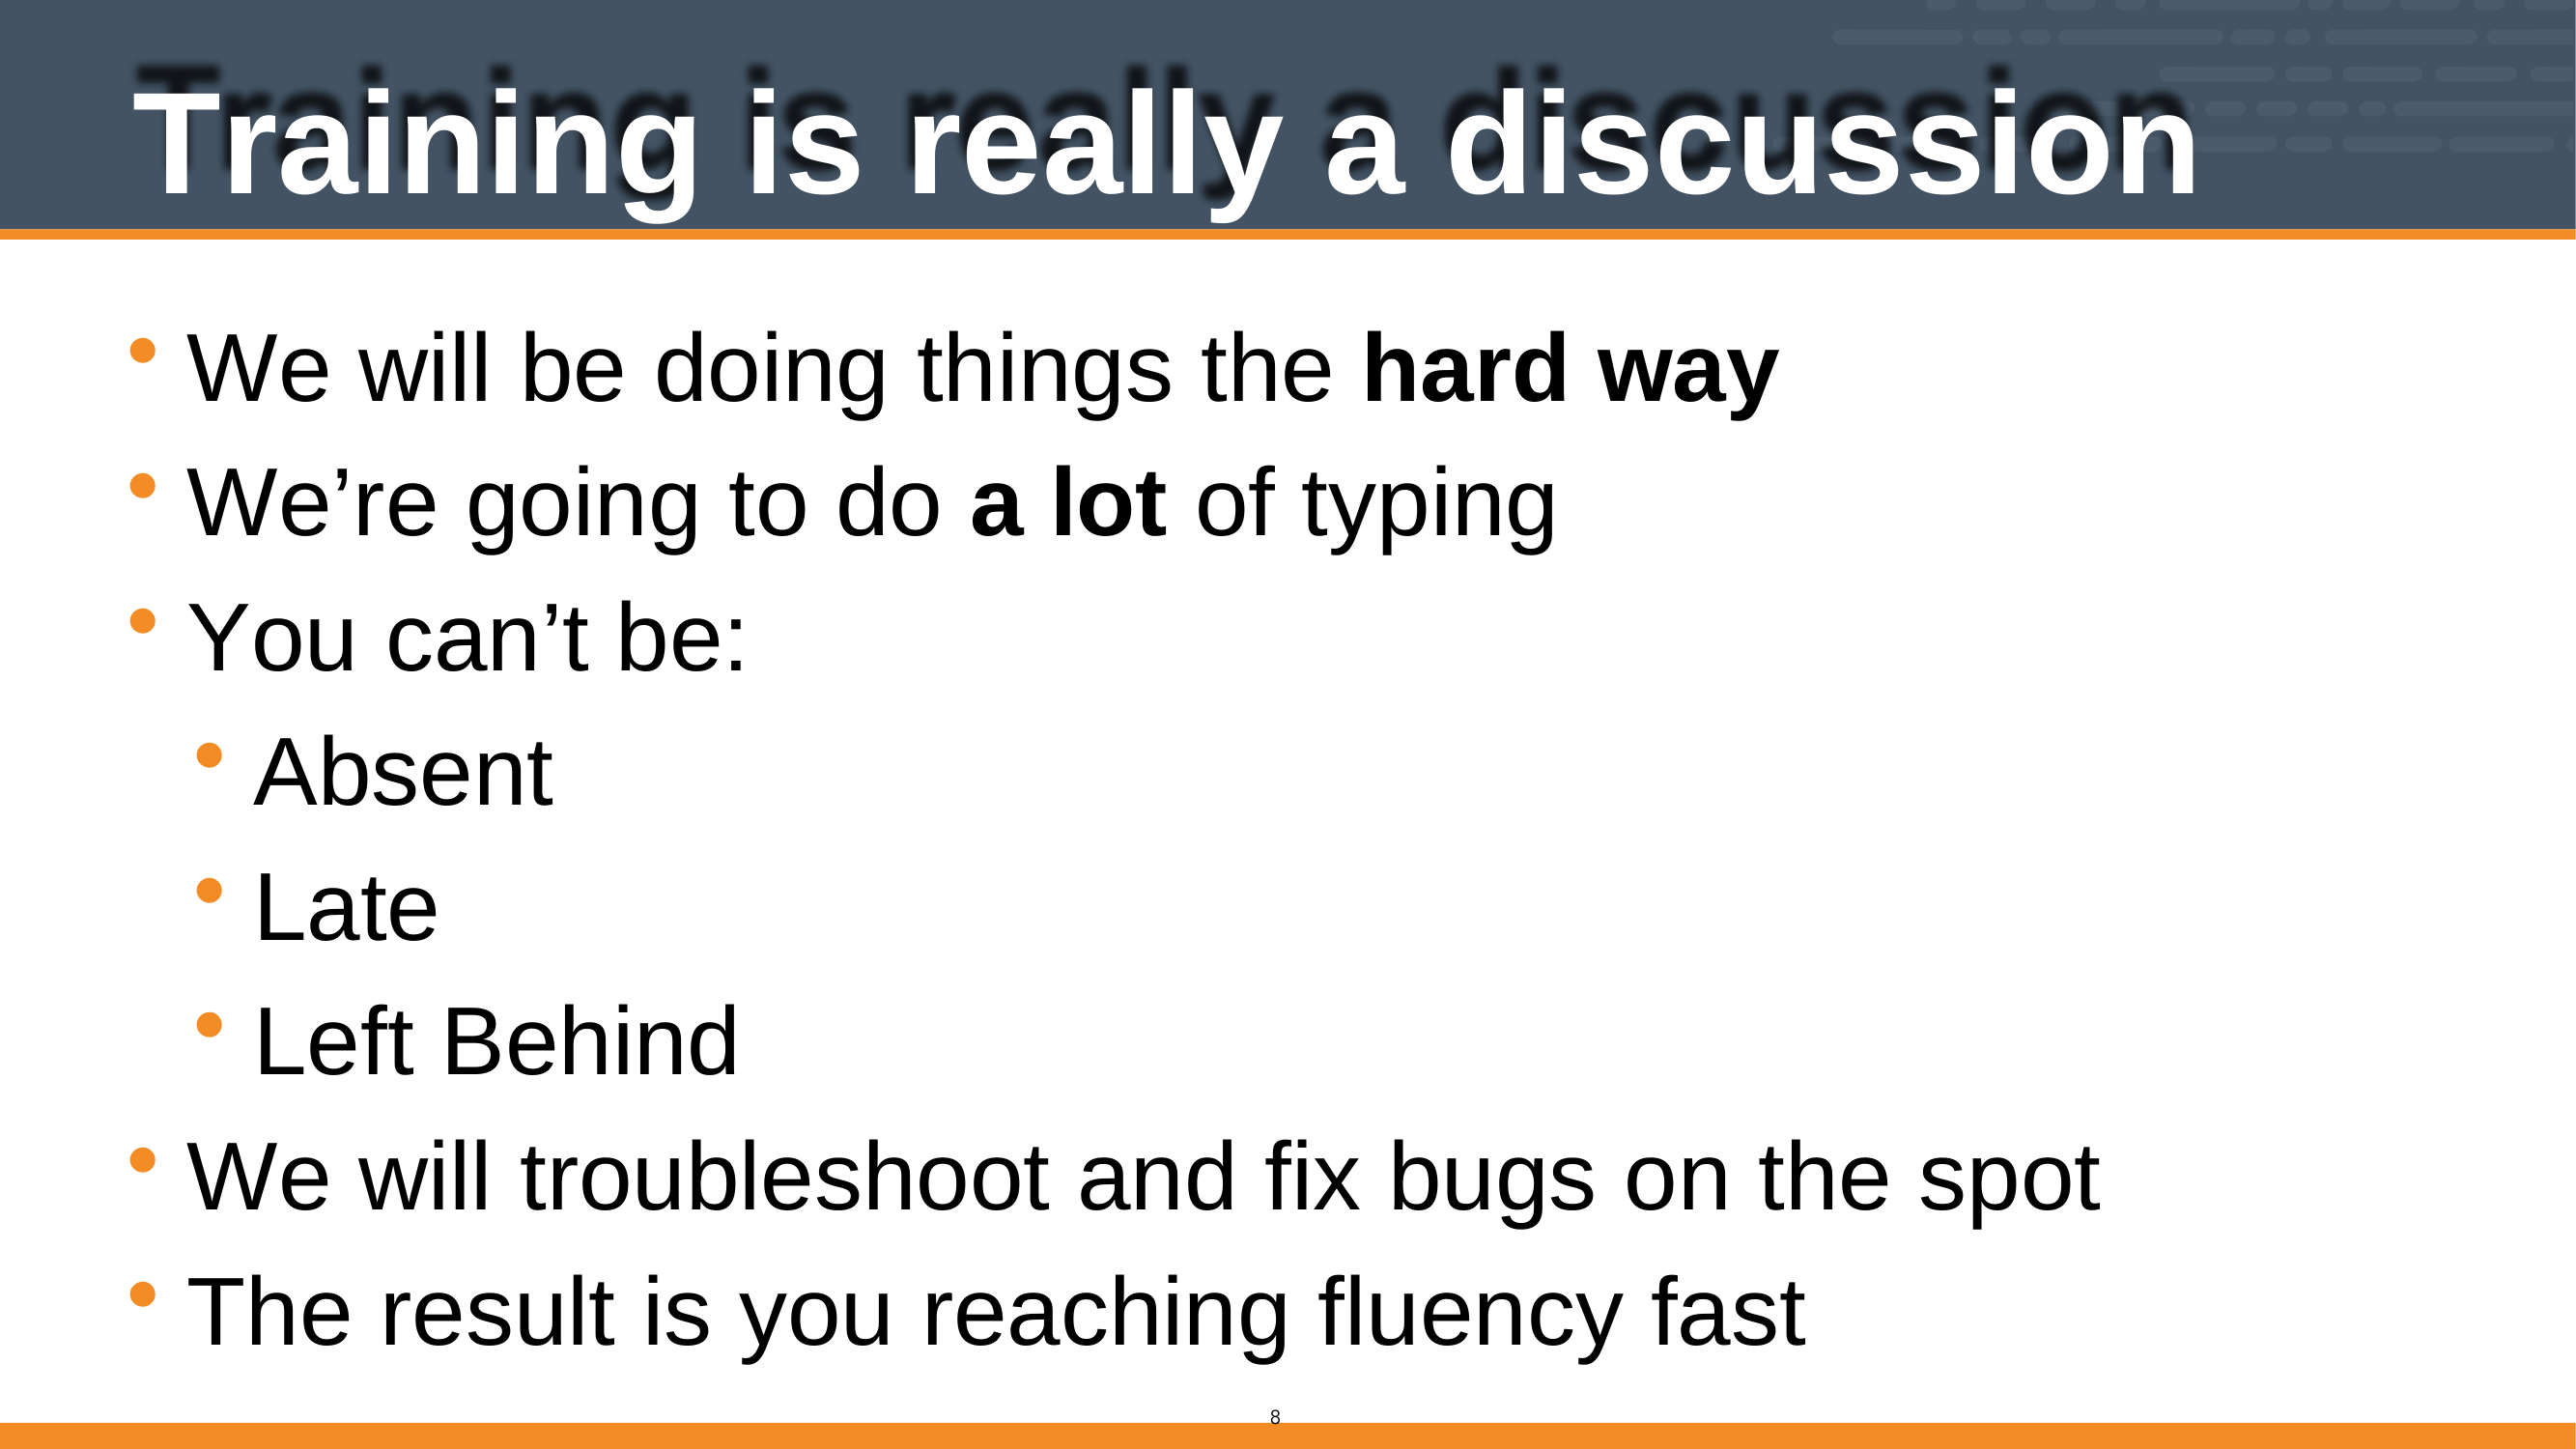

# Training is really a discussion

We will be doing things the hard way
We’re going to do a lot of typing
You can’t be:
Absent
Late
Left Behind
We will troubleshoot and fix bugs on the spot
The result is you reaching fluency fast
8